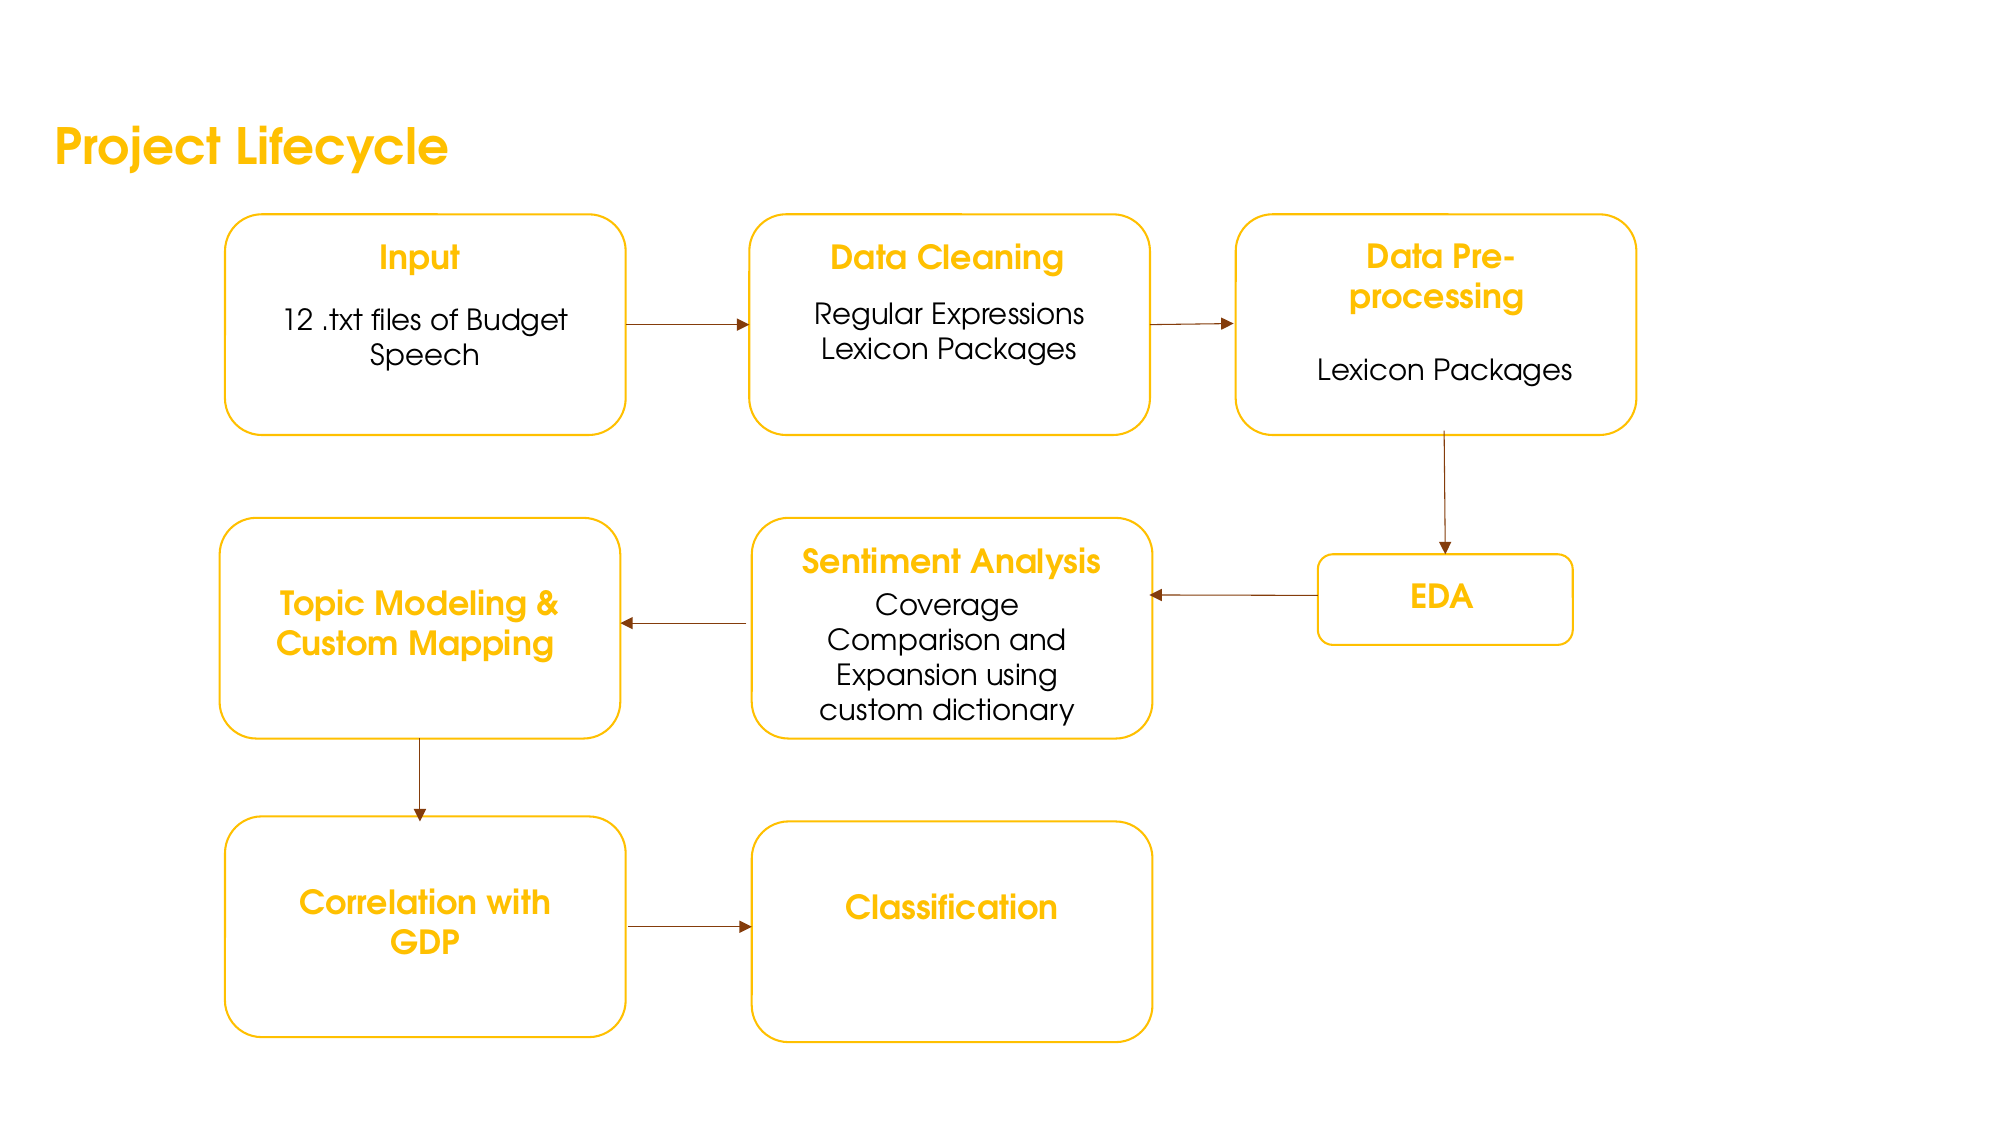

Project Lifecycle

Data Pre-processing
Input
Data Cleaning
Regular Expressions
Lexicon Packages
12 .txt files of Budget Speech
Lexicon Packages

Sentiment Analysis

EDA
Topic Modeling & Custom Mapping
Coverage Comparison and Expansion using custom dictionary

Correlation with GDP
Classification